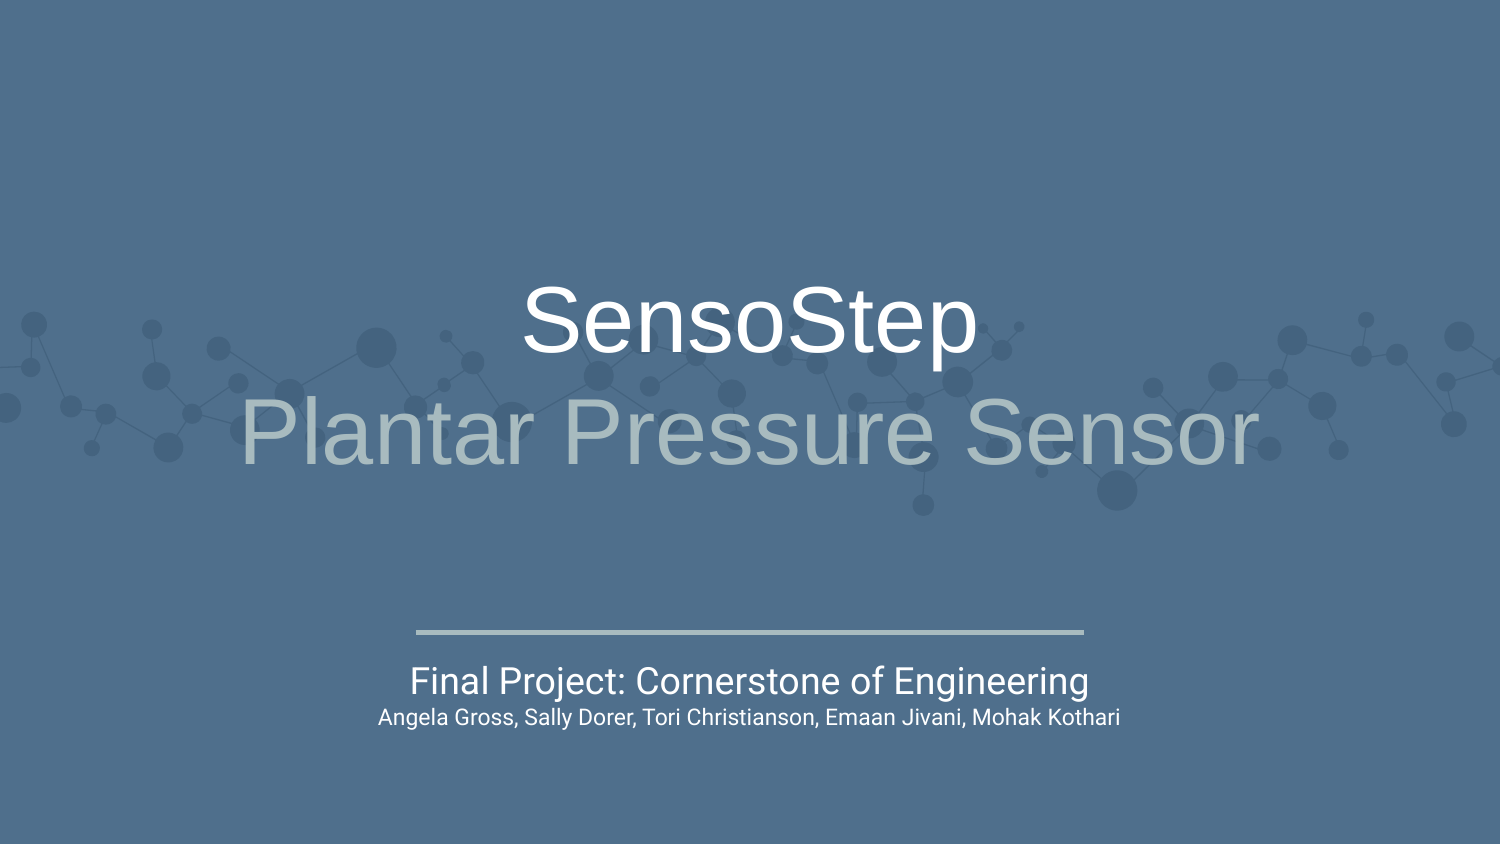

# SensoStep Plantar Pressure Sensor
Final Project: Cornerstone of Engineering
Angela Gross, Sally Dorer, Tori Christianson, Emaan Jivani, Mohak Kothari